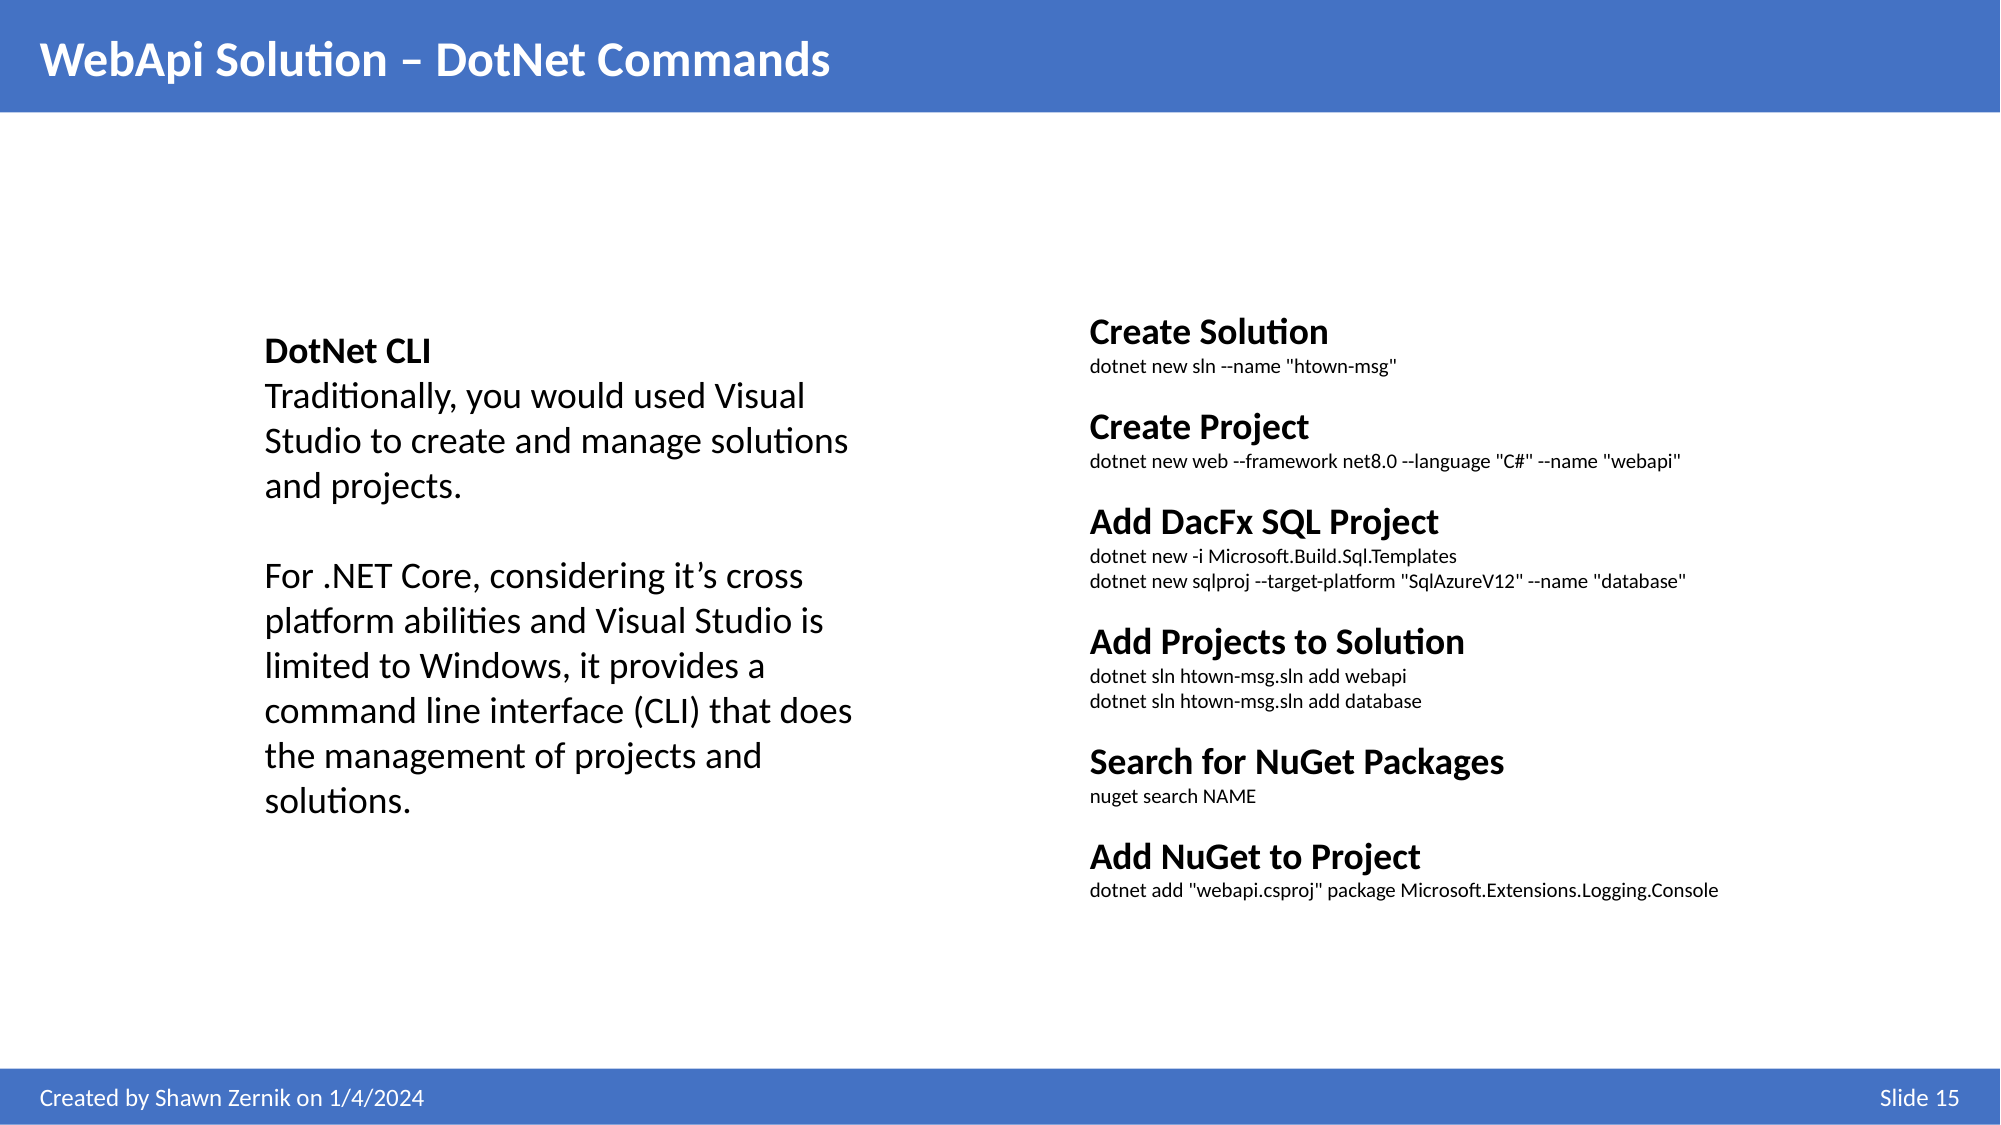

WebApi Solution – DotNet Commands
Create Solution
dotnet new sln --name "htown-msg"

Create Project
dotnet new web --framework net8.0 --language "C#" --name "webapi"

Add DacFx SQL Project
dotnet new -i Microsoft.Build.Sql.Templates
dotnet new sqlproj --target-platform "SqlAzureV12" --name "database"

Add Projects to Solution
dotnet sln htown-msg.sln add webapi
dotnet sln htown-msg.sln add database

Search for NuGet Packages
nuget search NAME

Add NuGet to Project
dotnet add "webapi.csproj" package Microsoft.Extensions.Logging.Console
DotNet CLI
Traditionally, you would used Visual Studio to create and manage solutions and projects.

For .NET Core, considering it’s cross platform abilities and Visual Studio is limited to Windows, it provides a command line interface (CLI) that does the management of projects and solutions.

Created by Shawn Zernik on 1/4/2024
Slide 15